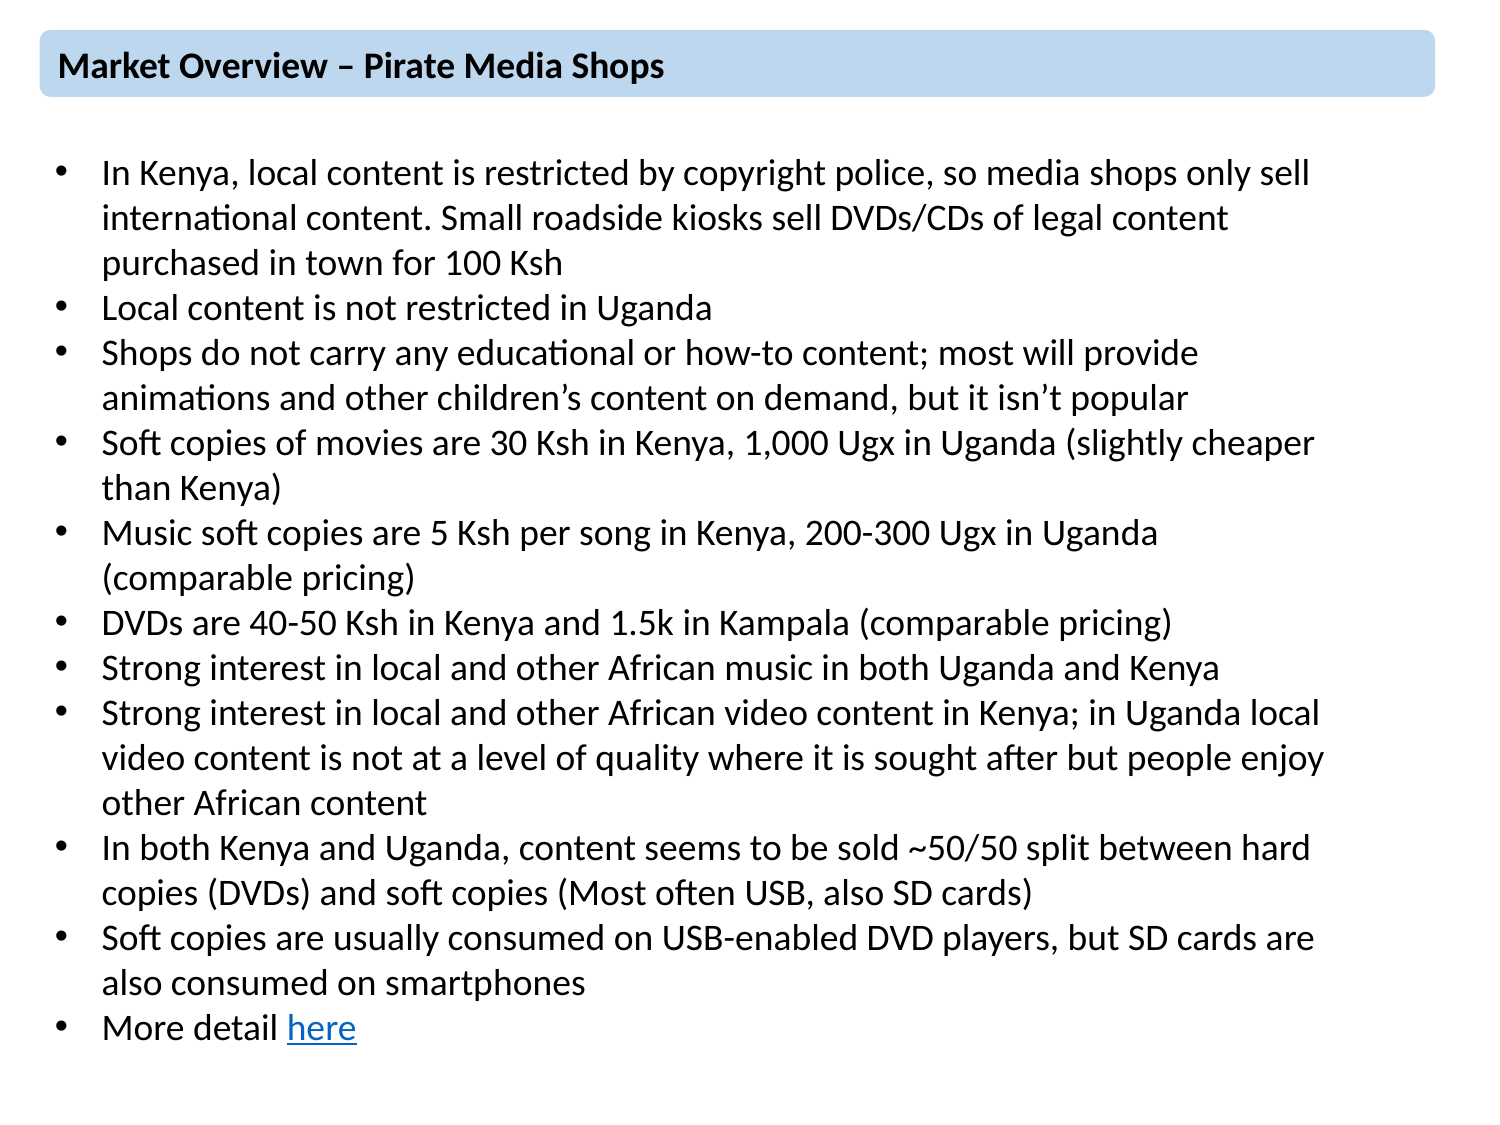

Market Overview – Pirate Media Shops
In Kenya, local content is restricted by copyright police, so media shops only sell international content. Small roadside kiosks sell DVDs/CDs of legal content purchased in town for 100 Ksh
Local content is not restricted in Uganda
Shops do not carry any educational or how-to content; most will provide animations and other children’s content on demand, but it isn’t popular
Soft copies of movies are 30 Ksh in Kenya, 1,000 Ugx in Uganda (slightly cheaper than Kenya)
Music soft copies are 5 Ksh per song in Kenya, 200-300 Ugx in Uganda (comparable pricing)
DVDs are 40-50 Ksh in Kenya and 1.5k in Kampala (comparable pricing)
Strong interest in local and other African music in both Uganda and Kenya
Strong interest in local and other African video content in Kenya; in Uganda local video content is not at a level of quality where it is sought after but people enjoy other African content
In both Kenya and Uganda, content seems to be sold ~50/50 split between hard copies (DVDs) and soft copies (Most often USB, also SD cards)
Soft copies are usually consumed on USB-enabled DVD players, but SD cards are also consumed on smartphones
More detail here